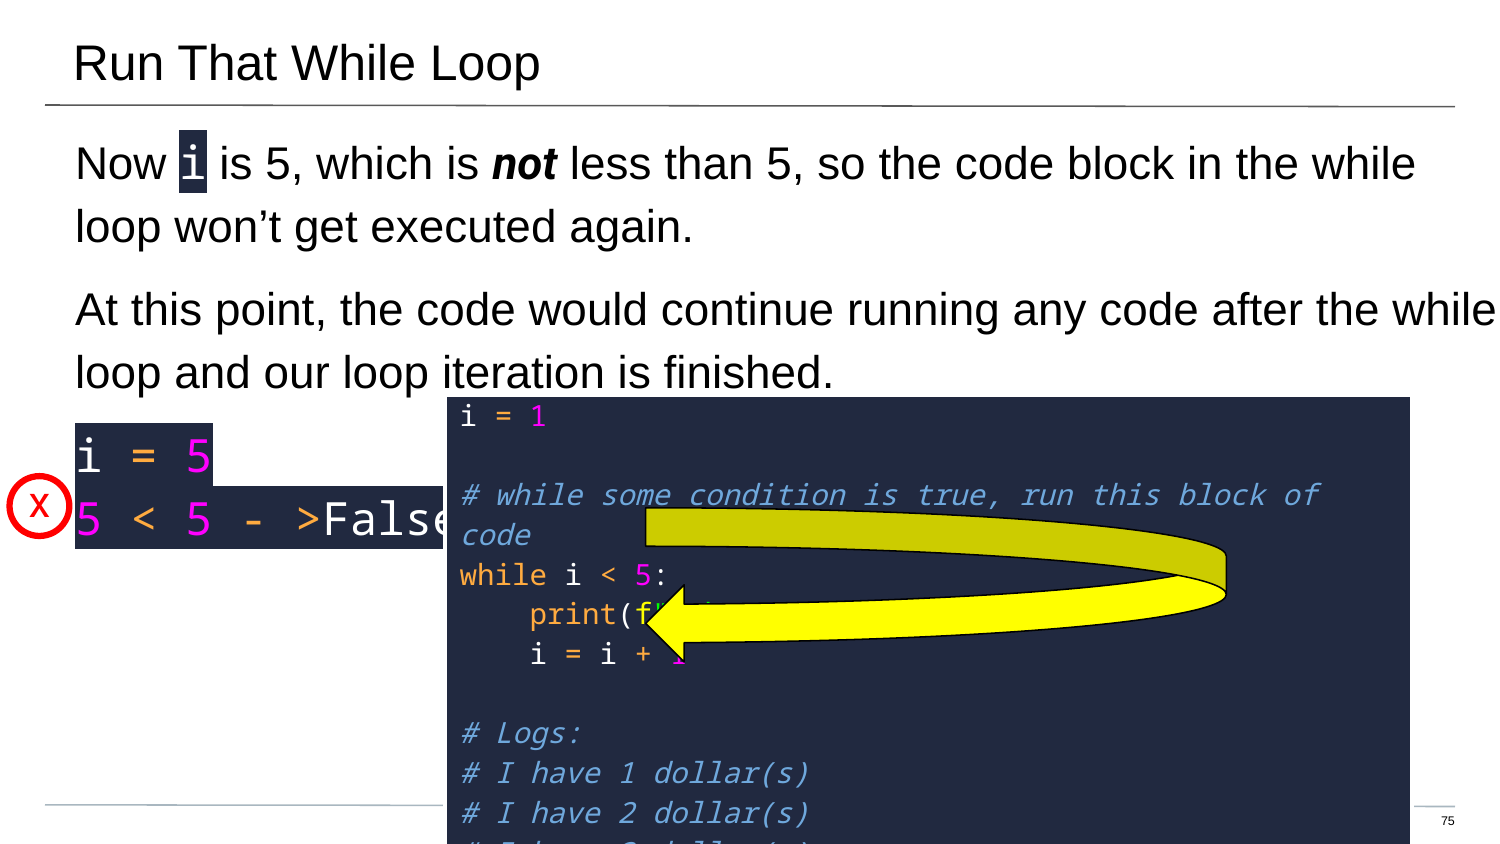

# Run That While Loop

Now i is 5, which is not less than 5, so the code block in the while loop won’t get executed again.
At this point, the code would continue running any code after the while loop and our loop iteration is finished.
i = 5
5 < 5 - >False
| i = 1 # while some condition is true, run this block of code while i < 5: print(f"I have {i} dollar(s)") i = i + 1 # Logs: # I have 1 dollar(s) # I have 2 dollar(s) # I have 3 dollar(s) # I have 4 dollar(s) |
| --- |
x

75